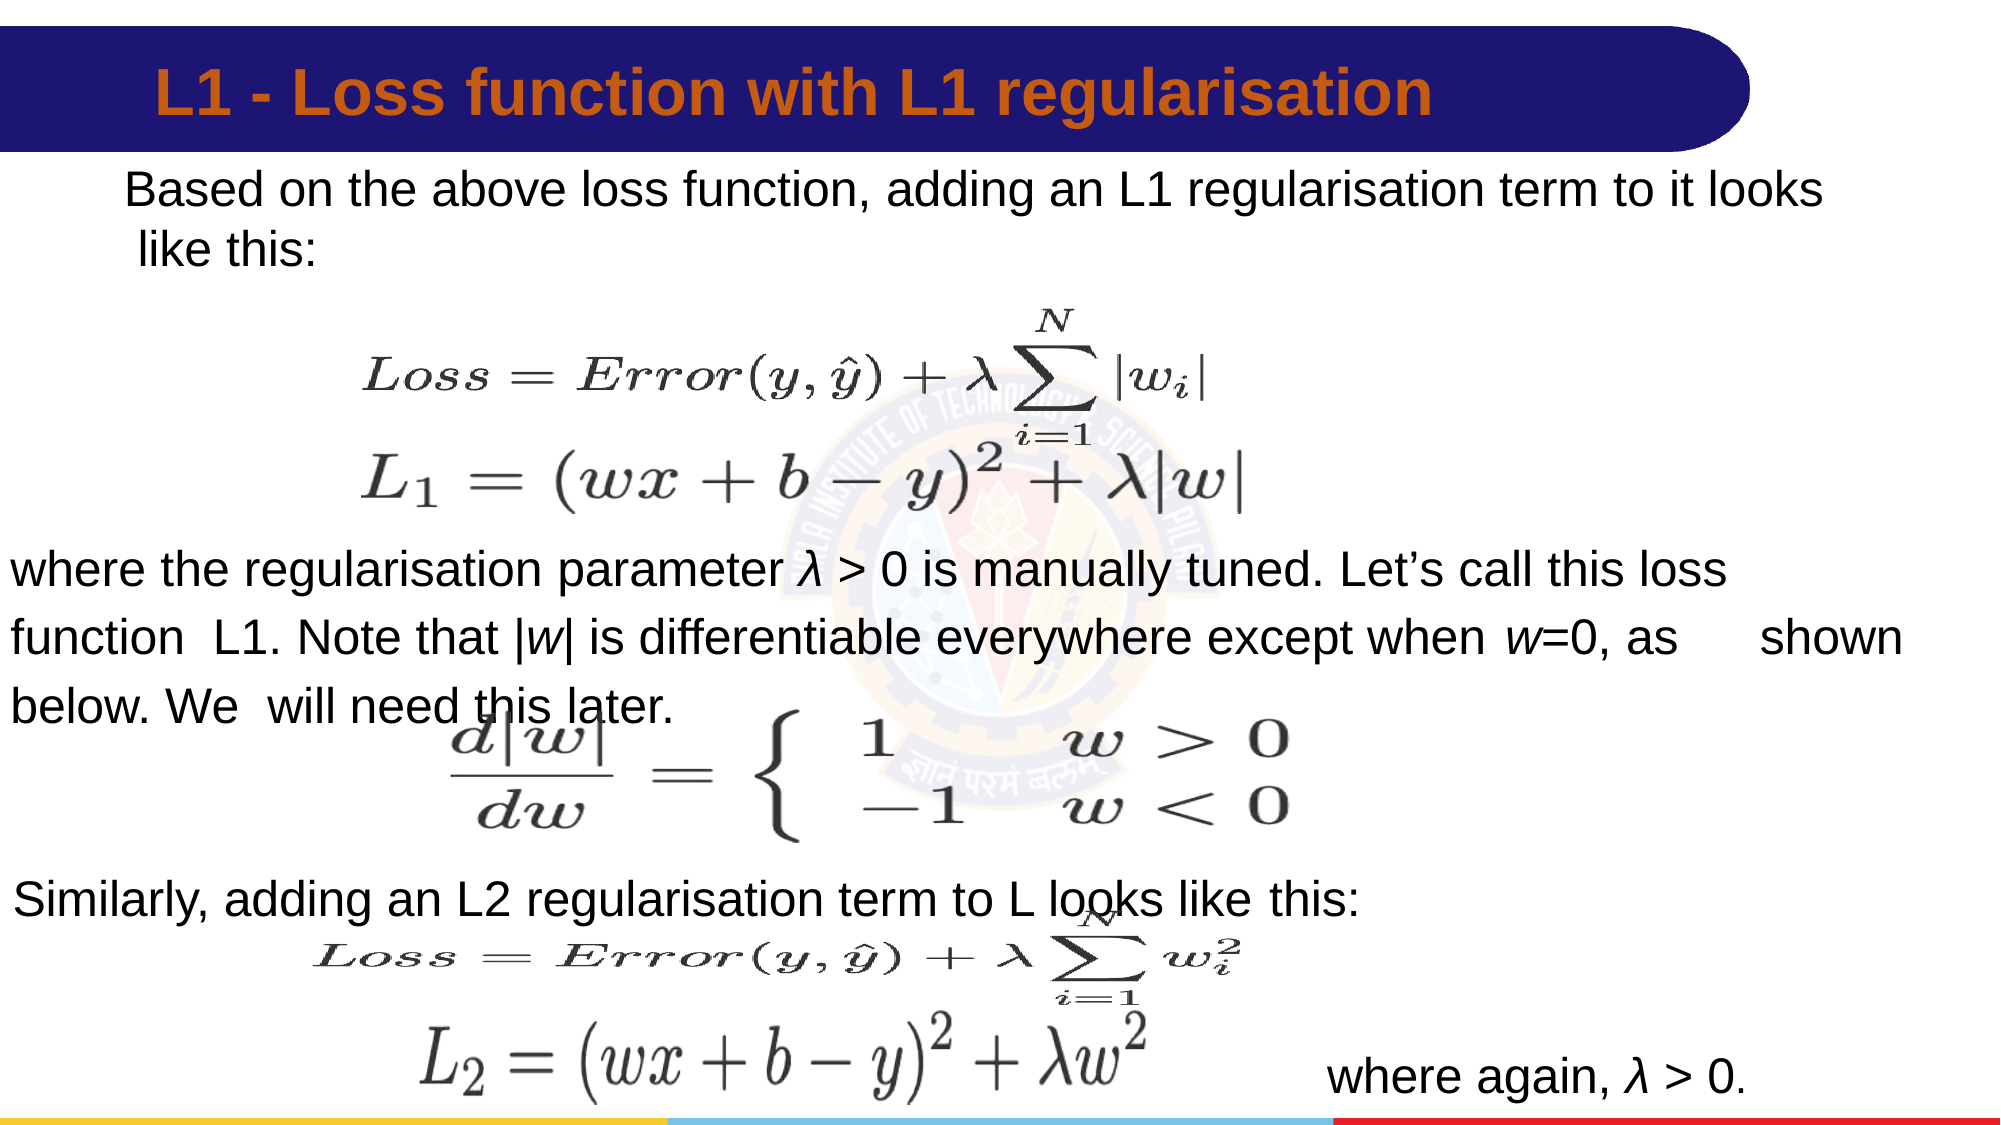

# L1 - Loss function with L1 regularisation
Based on the above loss function, adding an L1 regularisation term to it looks  like this:

where the regularisation parameter λ > 0 is manually tuned. Let’s call this loss	function  L1. Note that |w| is differentiable everywhere except when w=0, as	shown below. We  will need this later.

Similarly, adding an L2 regularisation term to L looks like this:

where again, λ > 0.